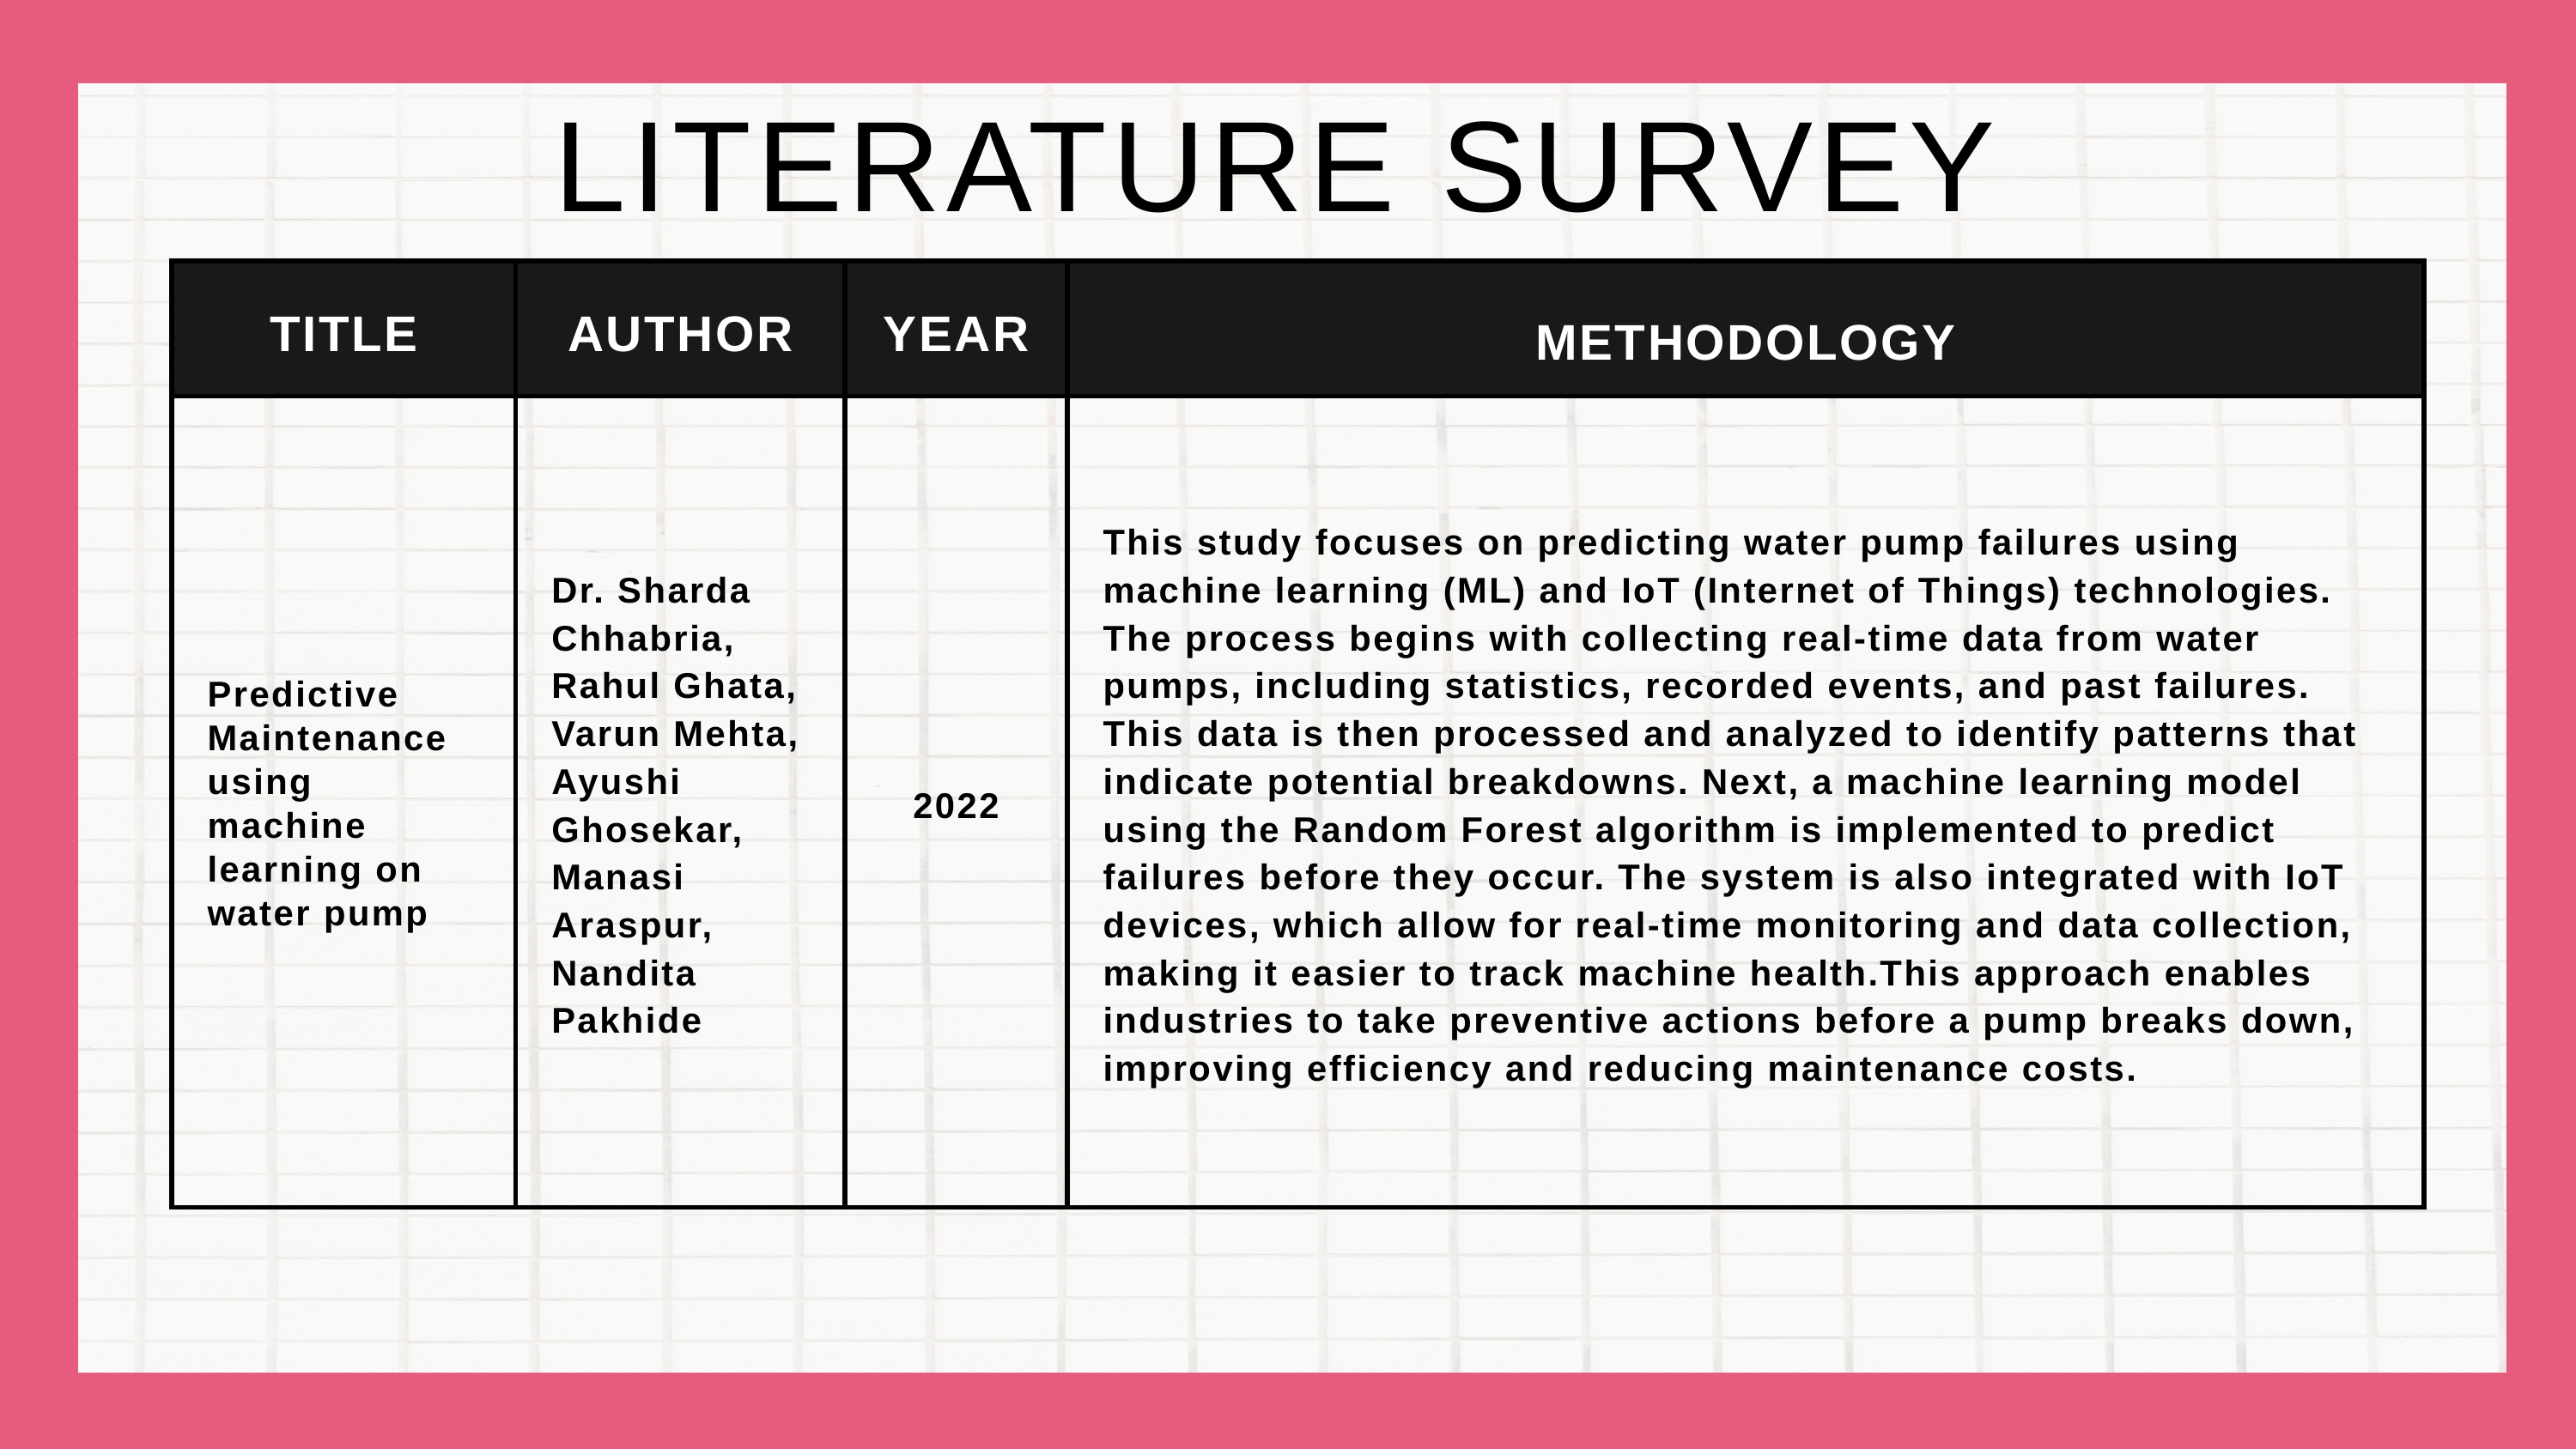

LITERATURE SURVEY

| TITLE | AUTHOR | YEAR | METHODOLOGY |
| --- | --- | --- | --- |
| Predictive Maintenance using machine learning on water pump | Dr. Sharda Chhabria, Rahul Ghata, Varun Mehta, Ayushi Ghosekar, Manasi Araspur, Nandita Pakhide | 2022 | This study focuses on predicting water pump failures using machine learning (ML) and IoT (Internet of Things) technologies. The process begins with collecting real-time data from water pumps, including statistics, recorded events, and past failures. This data is then processed and analyzed to identify patterns that indicate potential breakdowns. Next, a machine learning model using the Random Forest algorithm is implemented to predict failures before they occur. The system is also integrated with IoT devices, which allow for real-time monitoring and data collection, making it easier to track machine health.This approach enables industries to take preventive actions before a pump breaks down, improving efficiency and reducing maintenance costs. |